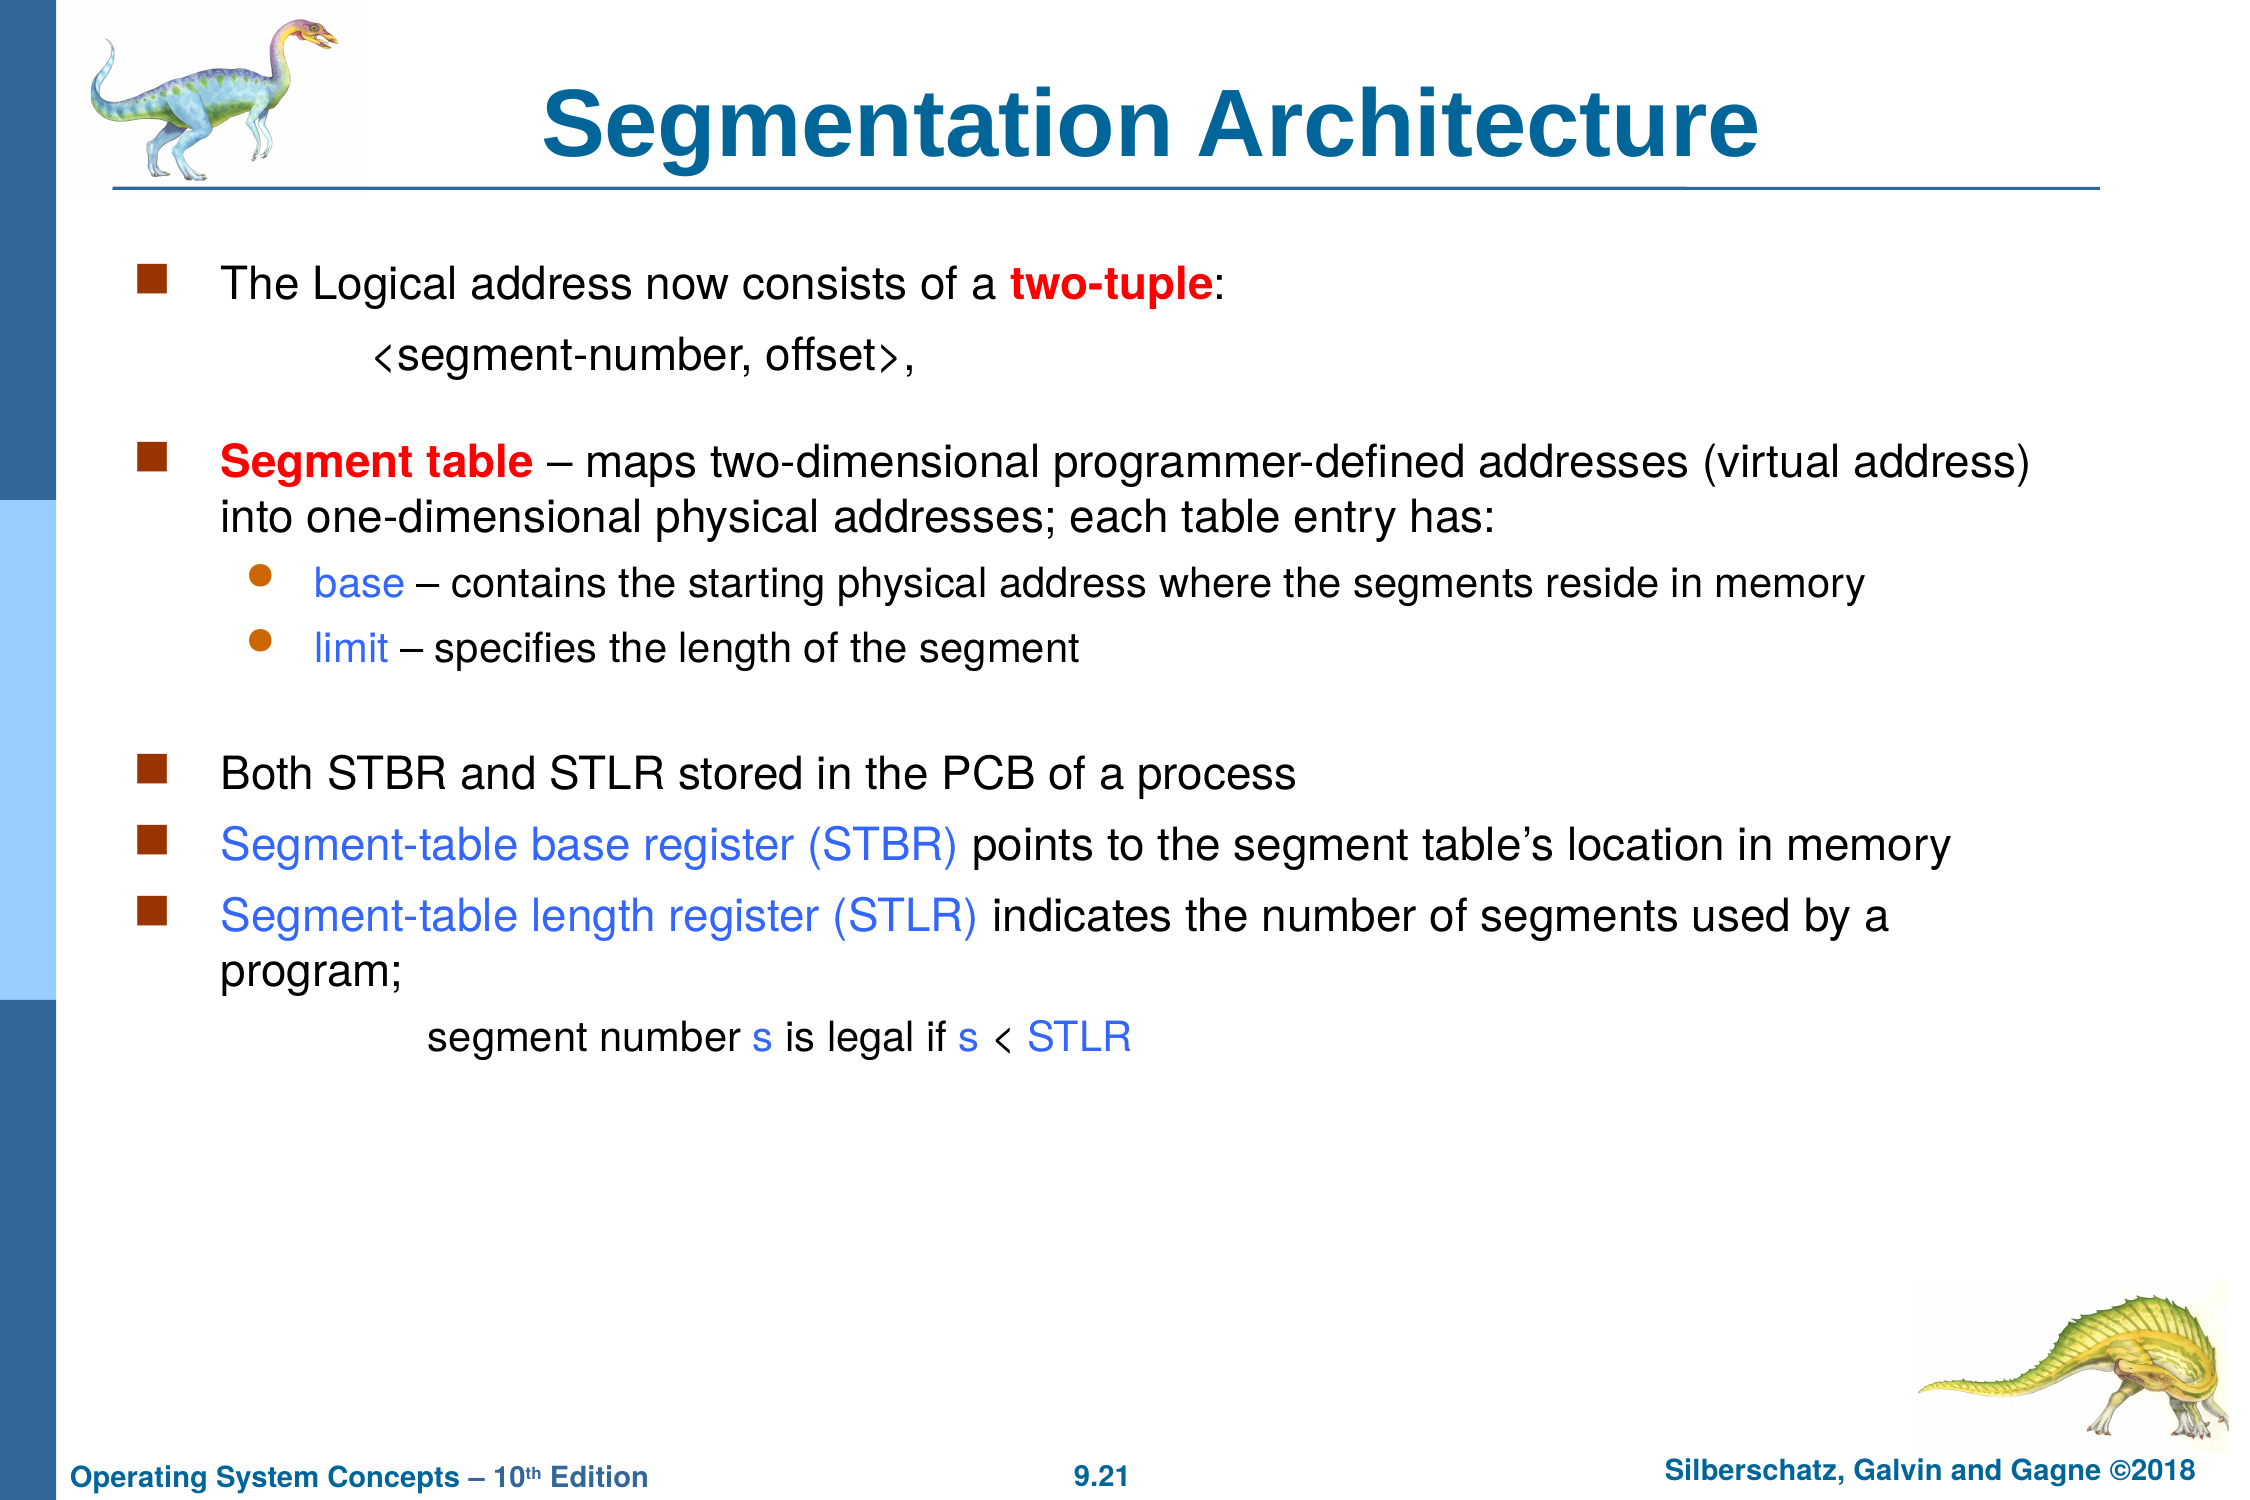

# Segmentation Architecture
The Logical address now consists of a two-tuple:
		<segment-number, offset>,

Segment table – maps two-dimensional programmer-defined addresses (virtual address) into one-dimensional physical addresses; each table entry has:
base – contains the starting physical address where the segments reside in memory
limit – specifies the length of the segment

Both STBR and STLR stored in the PCB of a process
Segment-table base register (STBR) points to the segment table’s location in memory
Segment-table length register (STLR) indicates the number of segments used by a program;
	                  segment number s is legal if s < STLR